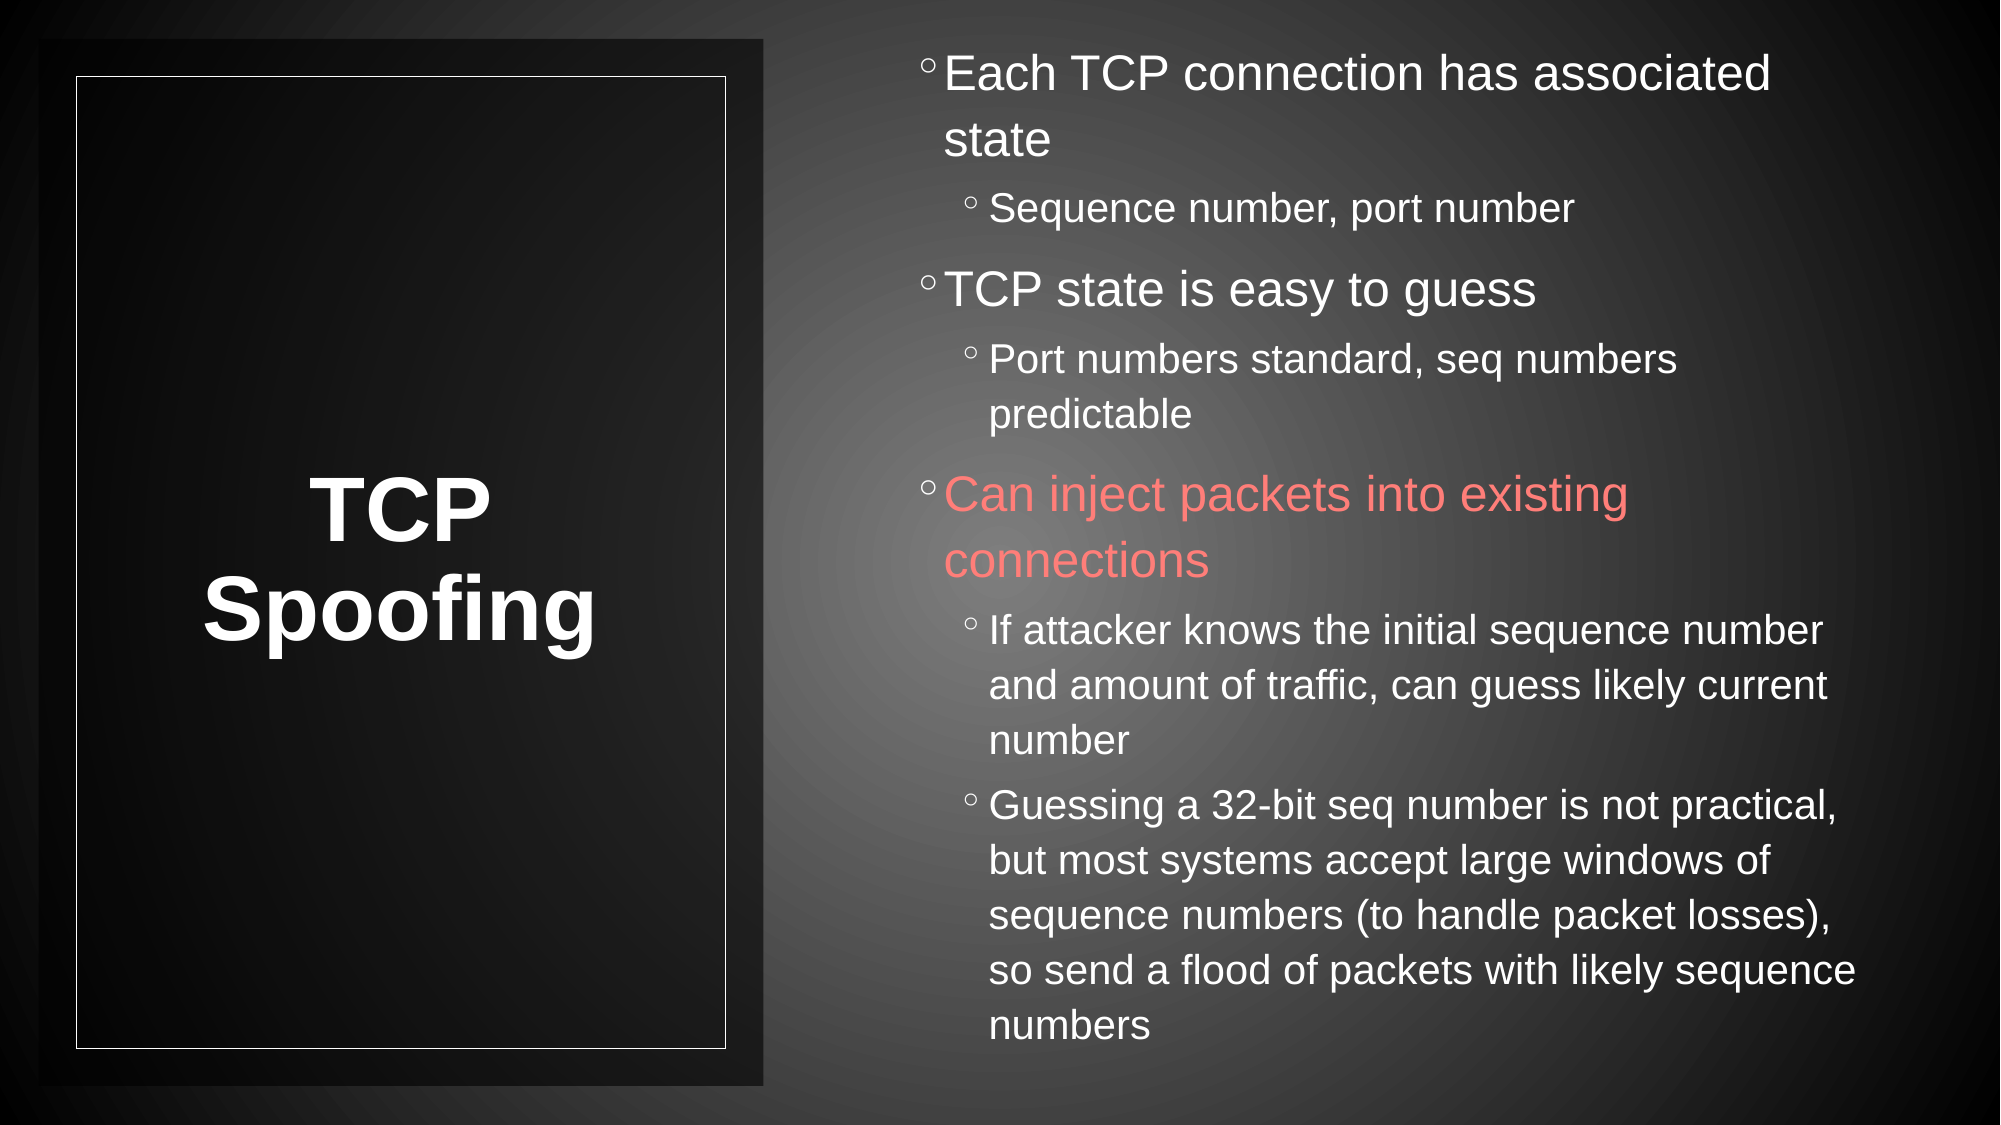

Each TCP connection has associated state
Sequence number, port number
TCP state is easy to guess
Port numbers standard, seq numbers predictable
Can inject packets into existing connections
If attacker knows the initial sequence number and amount of traffic, can guess likely current number
Guessing a 32-bit seq number is not practical, but most systems accept large windows of sequence numbers (to handle packet losses), so send a flood of packets with likely sequence numbers
# TCP Spoofing